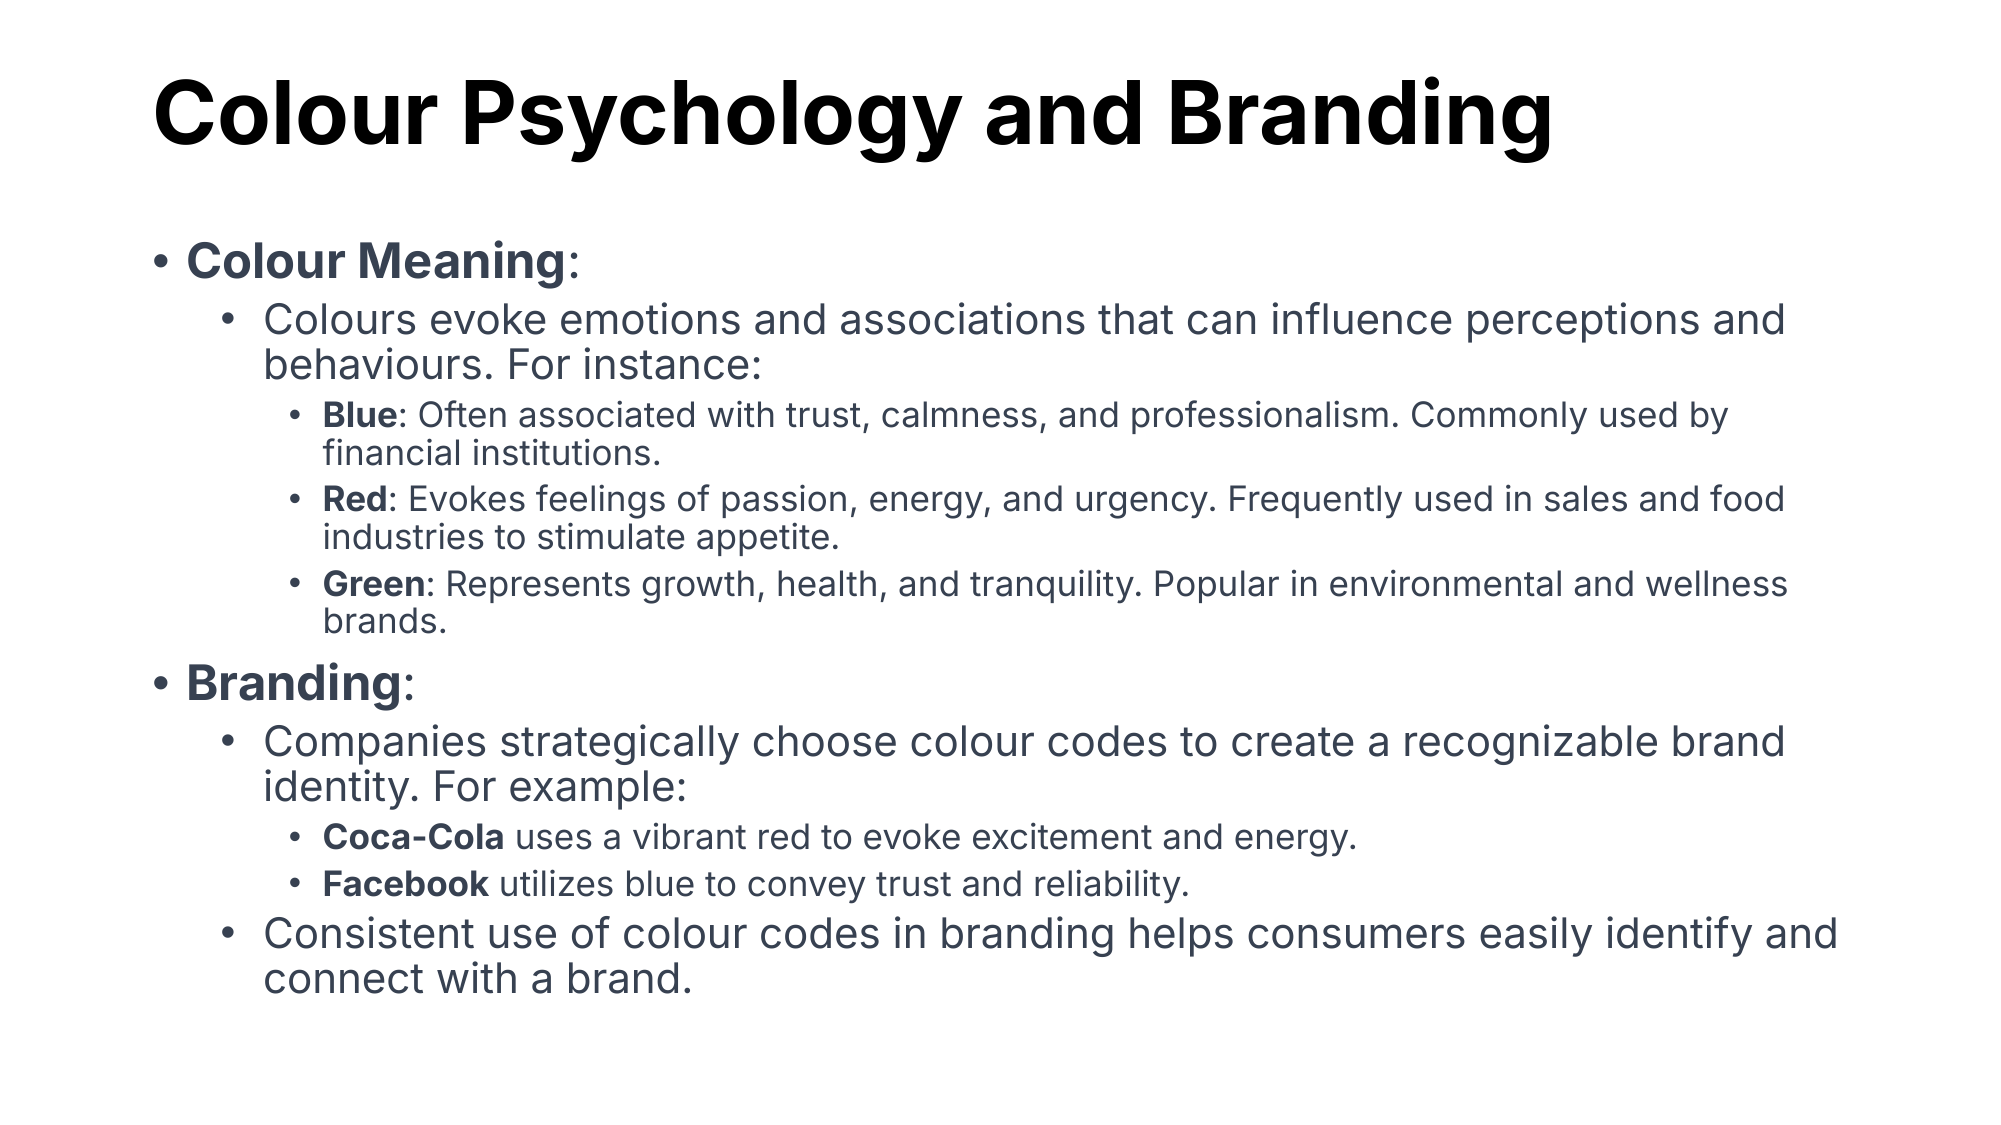

# Colour Psychology and Branding
Colour Meaning:
Colours evoke emotions and associations that can influence perceptions and behaviours. For instance:
Blue: Often associated with trust, calmness, and professionalism. Commonly used by financial institutions.
Red: Evokes feelings of passion, energy, and urgency. Frequently used in sales and food industries to stimulate appetite.
Green: Represents growth, health, and tranquility. Popular in environmental and wellness brands.
Branding:
Companies strategically choose colour codes to create a recognizable brand identity. For example:
Coca-Cola uses a vibrant red to evoke excitement and energy.
Facebook utilizes blue to convey trust and reliability.
Consistent use of colour codes in branding helps consumers easily identify and connect with a brand.